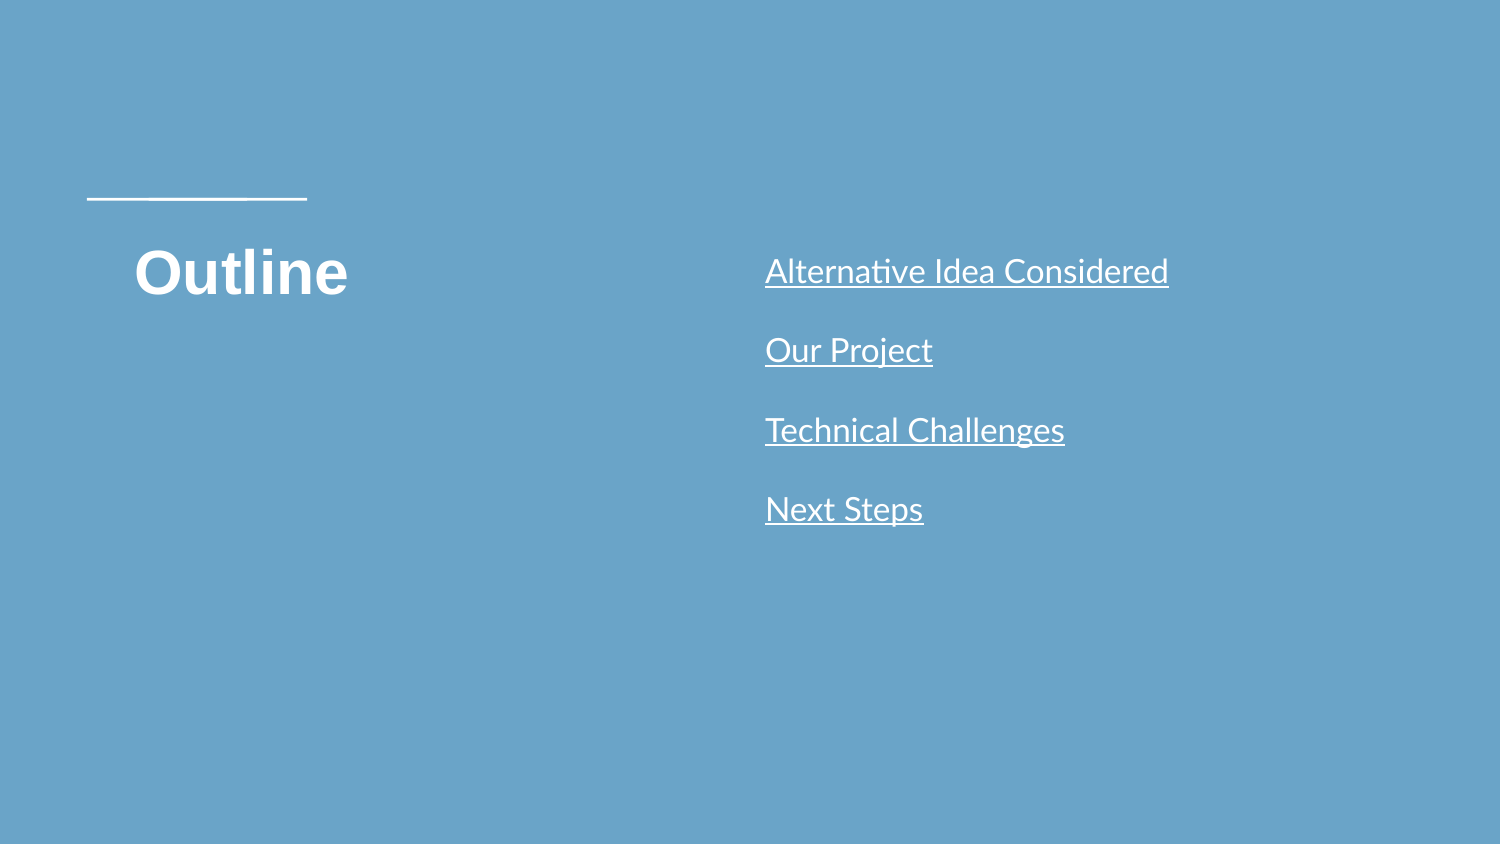

# Outline
Alternative Idea Considered
Our Project
Technical Challenges
Next Steps